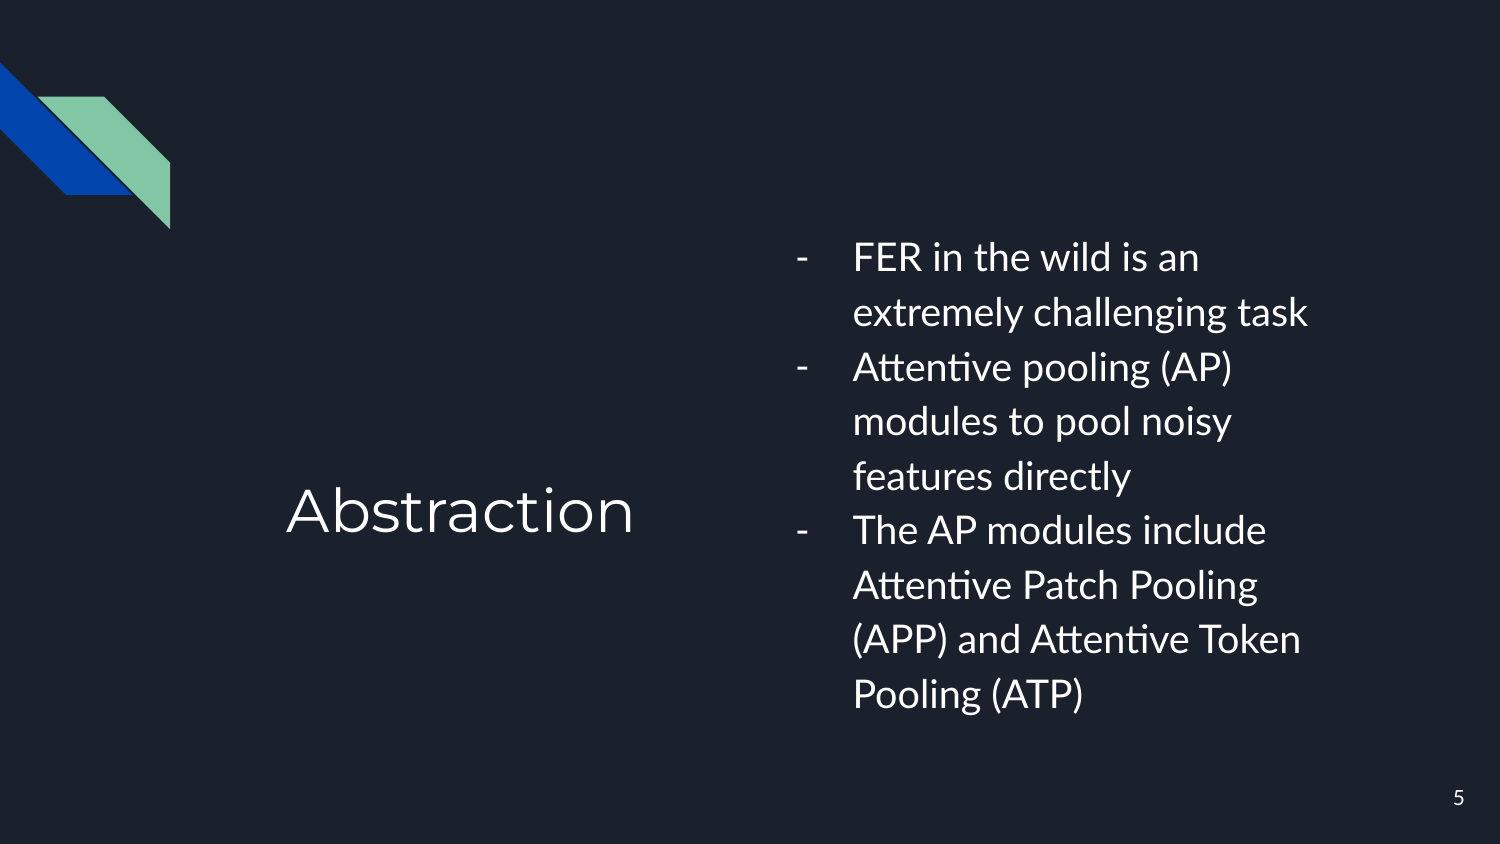

# Abstraction
FER in the wild is an extremely challenging task
Attentive pooling (AP) modules to pool noisy features directly
The AP modules include Attentive Patch Pooling (APP) and Attentive Token Pooling (ATP)

5